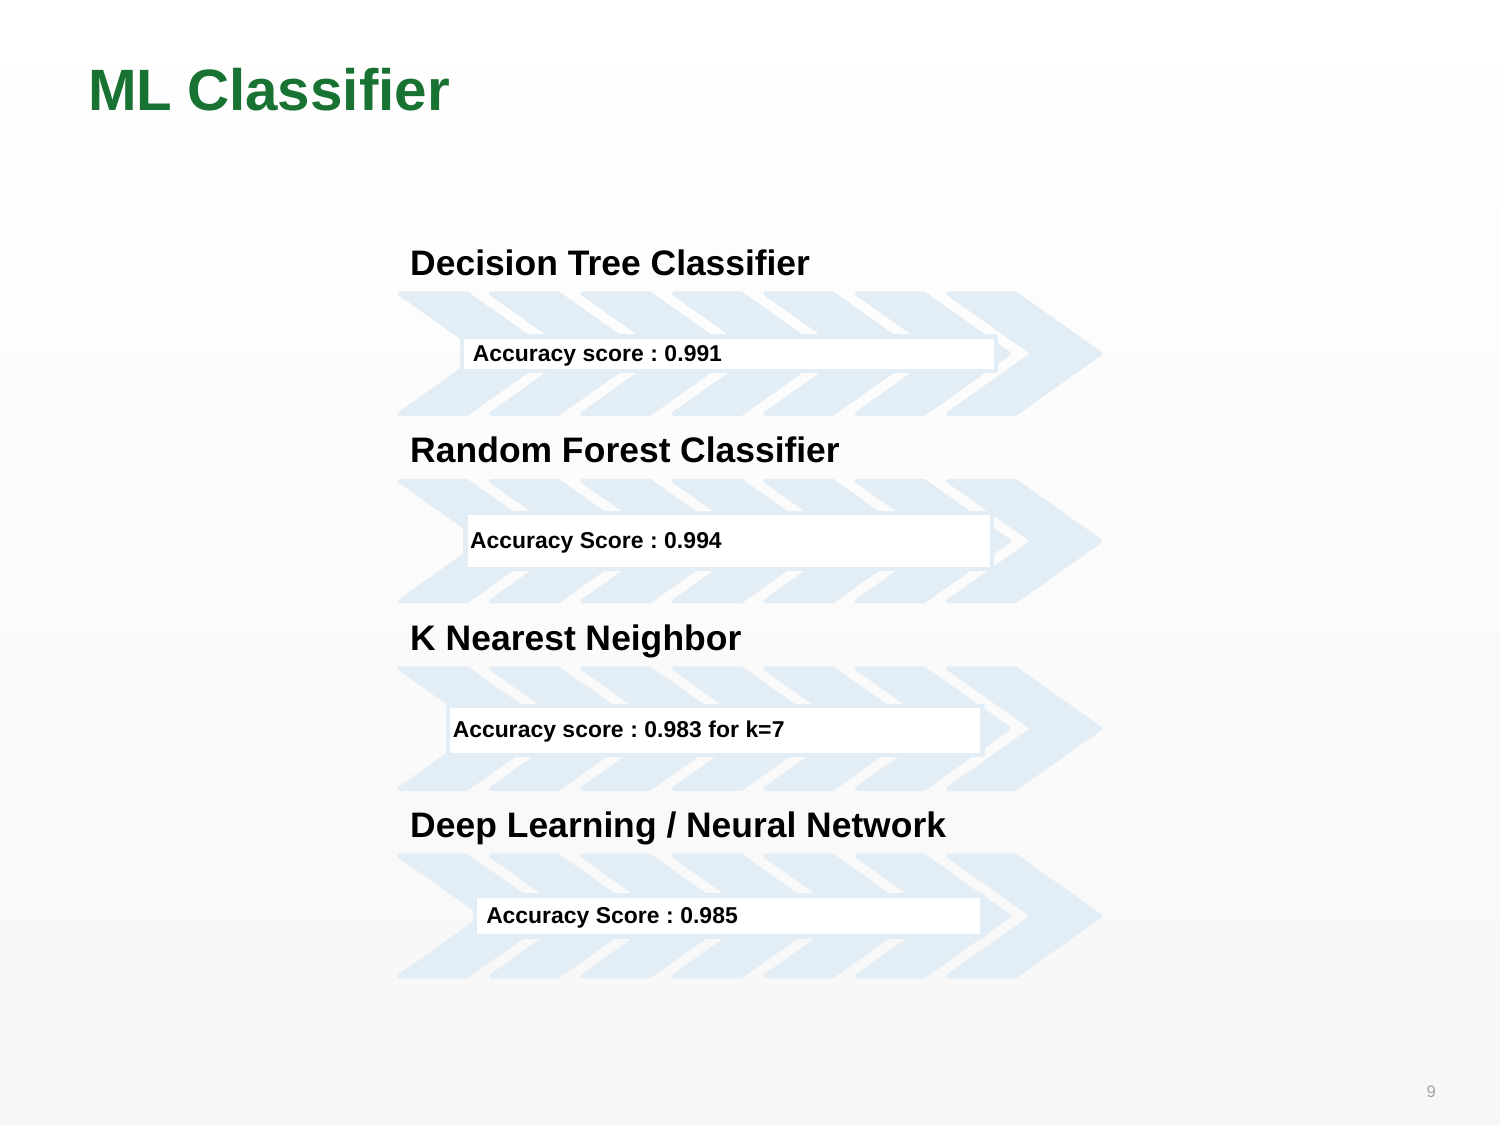

# ML Classifier
Decision Tree Classifier
 Accuracy score : 0.991
Random Forest Classifier
Accuracy Score : 0.994
K Nearest Neighbor
Accuracy score : 0.983 for k=7
Deep Learning / Neural Network
 Accuracy Score : 0.985